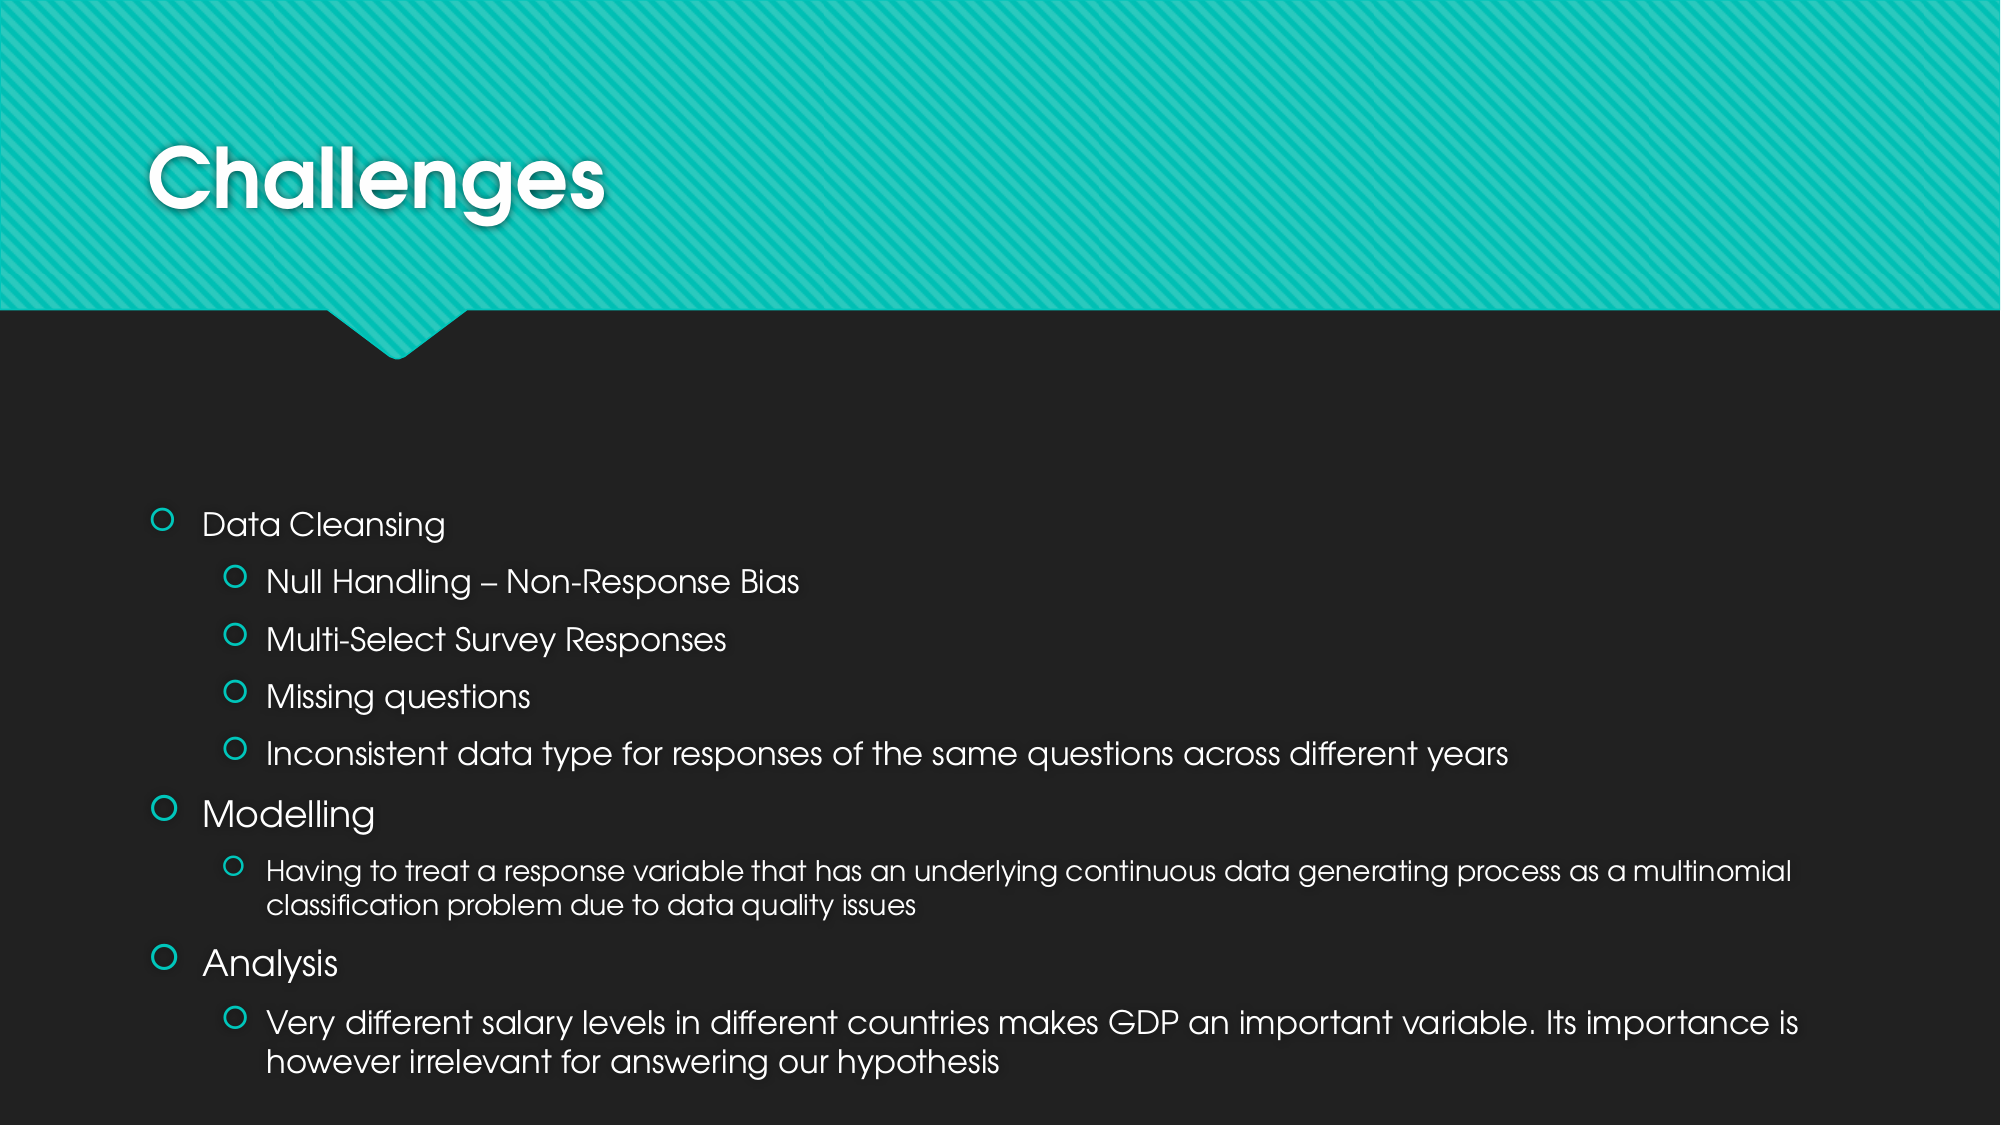

# Challenges
Data Cleansing
Null Handling – Non-Response Bias
Multi-Select Survey Responses
Missing questions
Inconsistent data type for responses of the same questions across different years
Modelling
Having to treat a response variable that has an underlying continuous data generating process as a multinomial classification problem due to data quality issues
Analysis
Very different salary levels in different countries makes GDP an important variable. Its importance is however irrelevant for answering our hypothesis